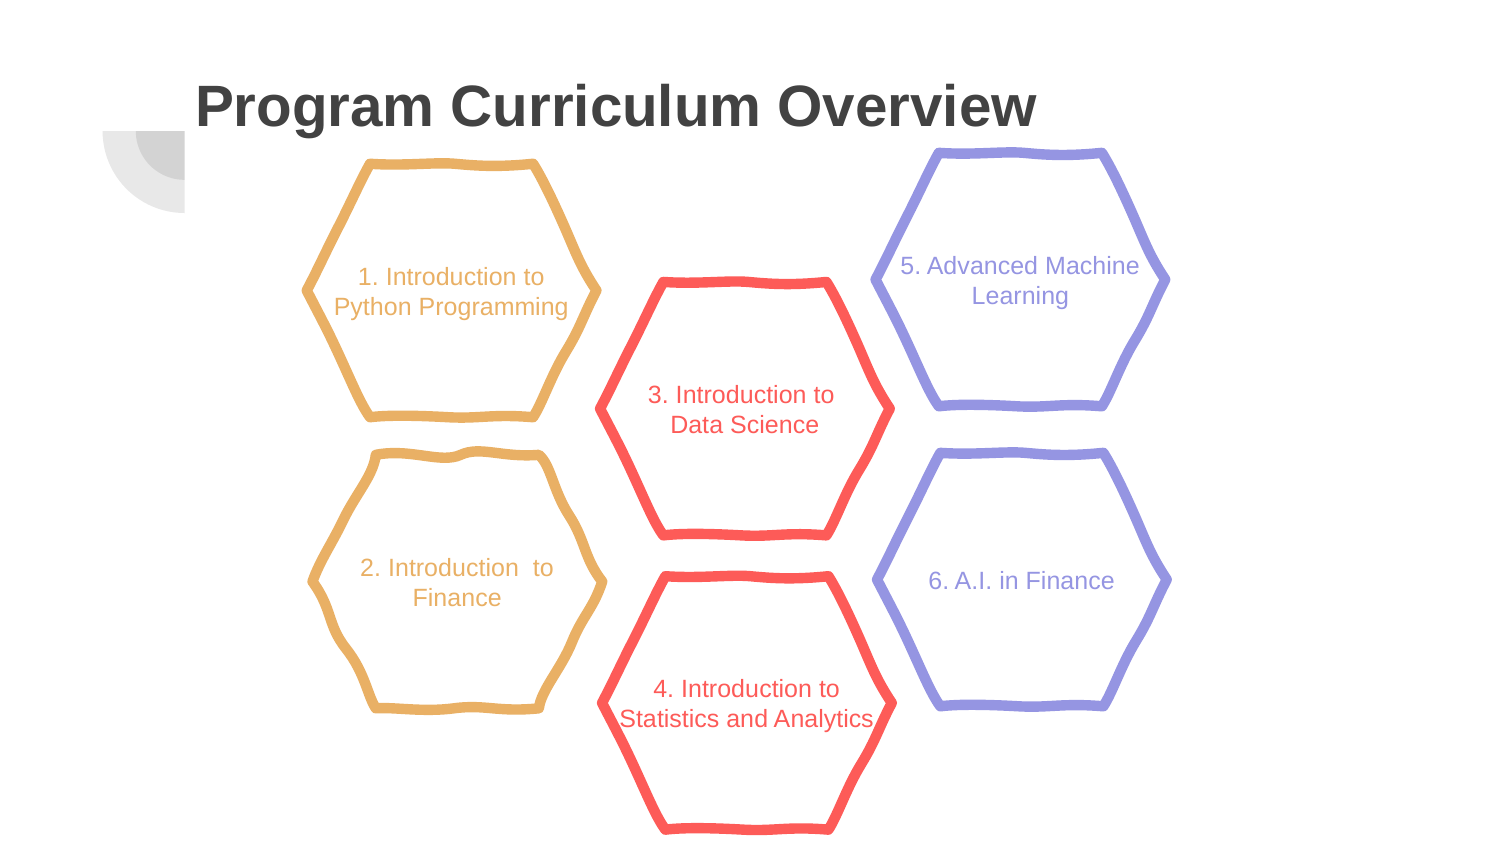

# Program Curriculum Overview
5. Advanced Machine Learning
1. Introduction to Python Programming
3. Introduction to
Data Science
6. A.I. in Finance
2. Introduction  to Finance
4. Introduction to Statistics and Analytics